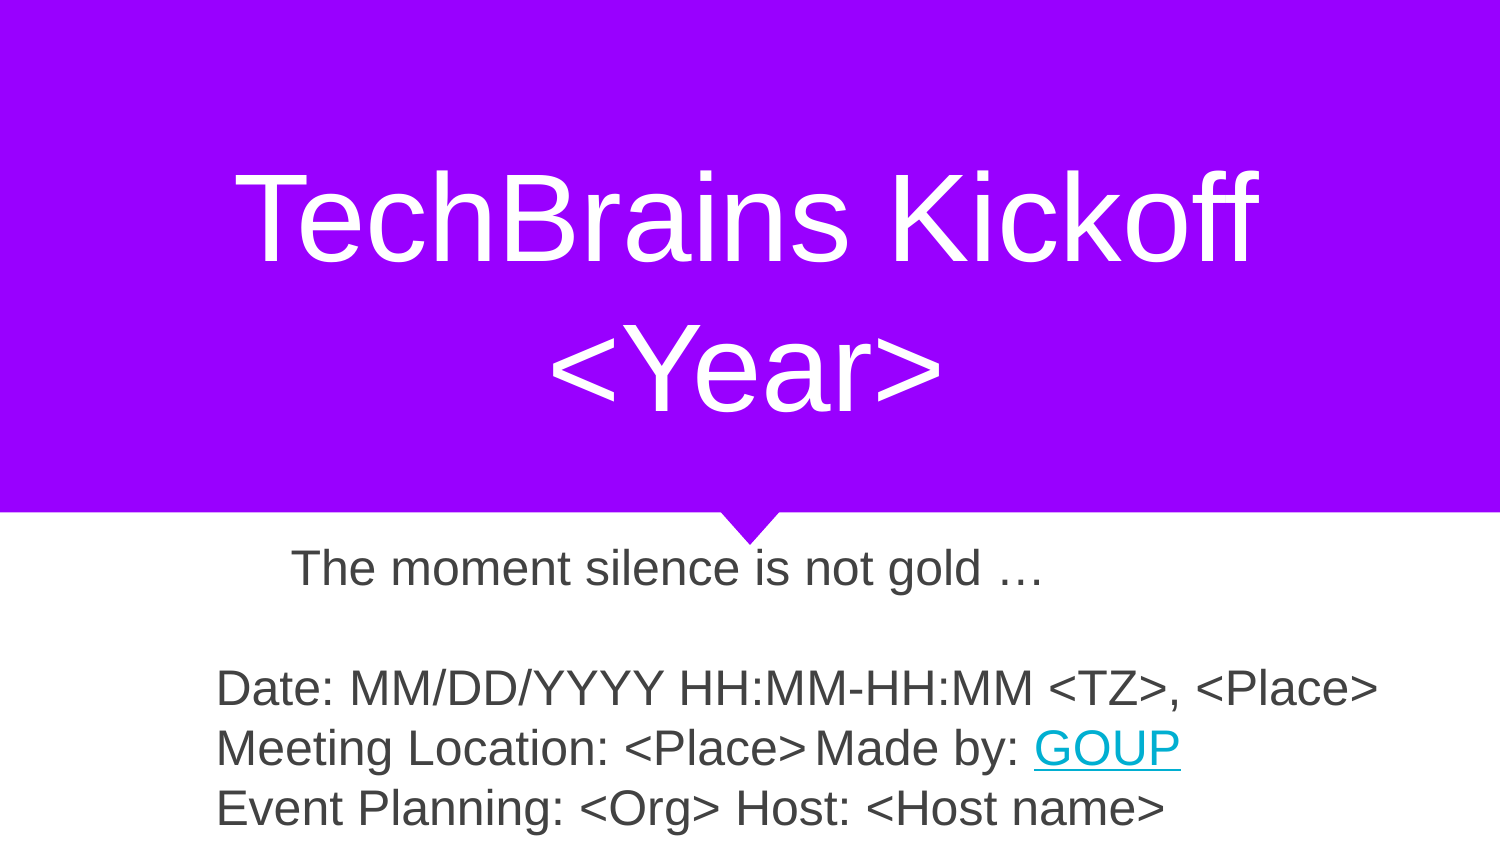

# TechBrains Kickoff <Year>
The moment silence is not gold …

Date: MM/DD/YYYY HH:MM-HH:MM <TZ>, <Place>
Meeting Location: <Place> Made by: GOUP
Event Planning: <Org> Host: <Host name>